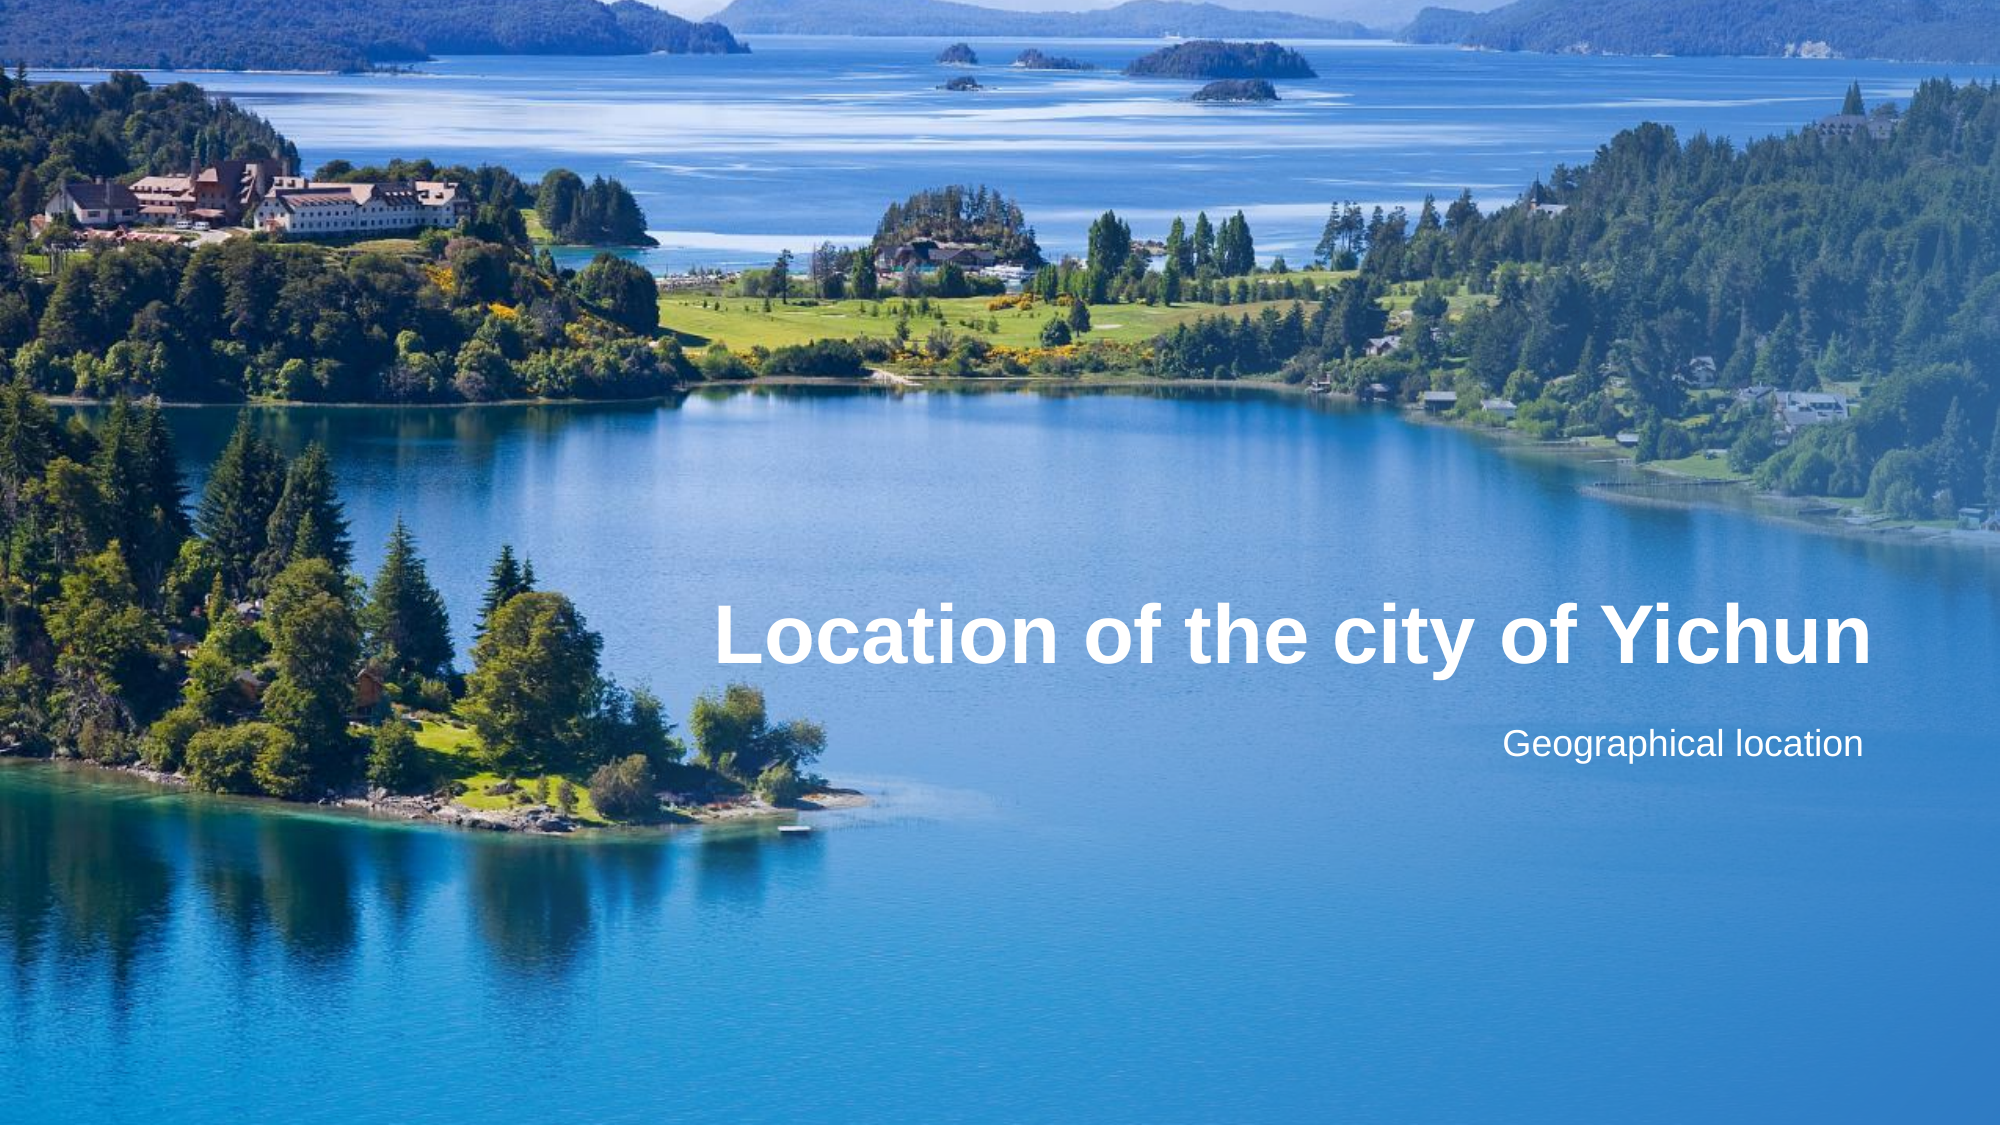

# Location of the city of Yichun
Geographical location